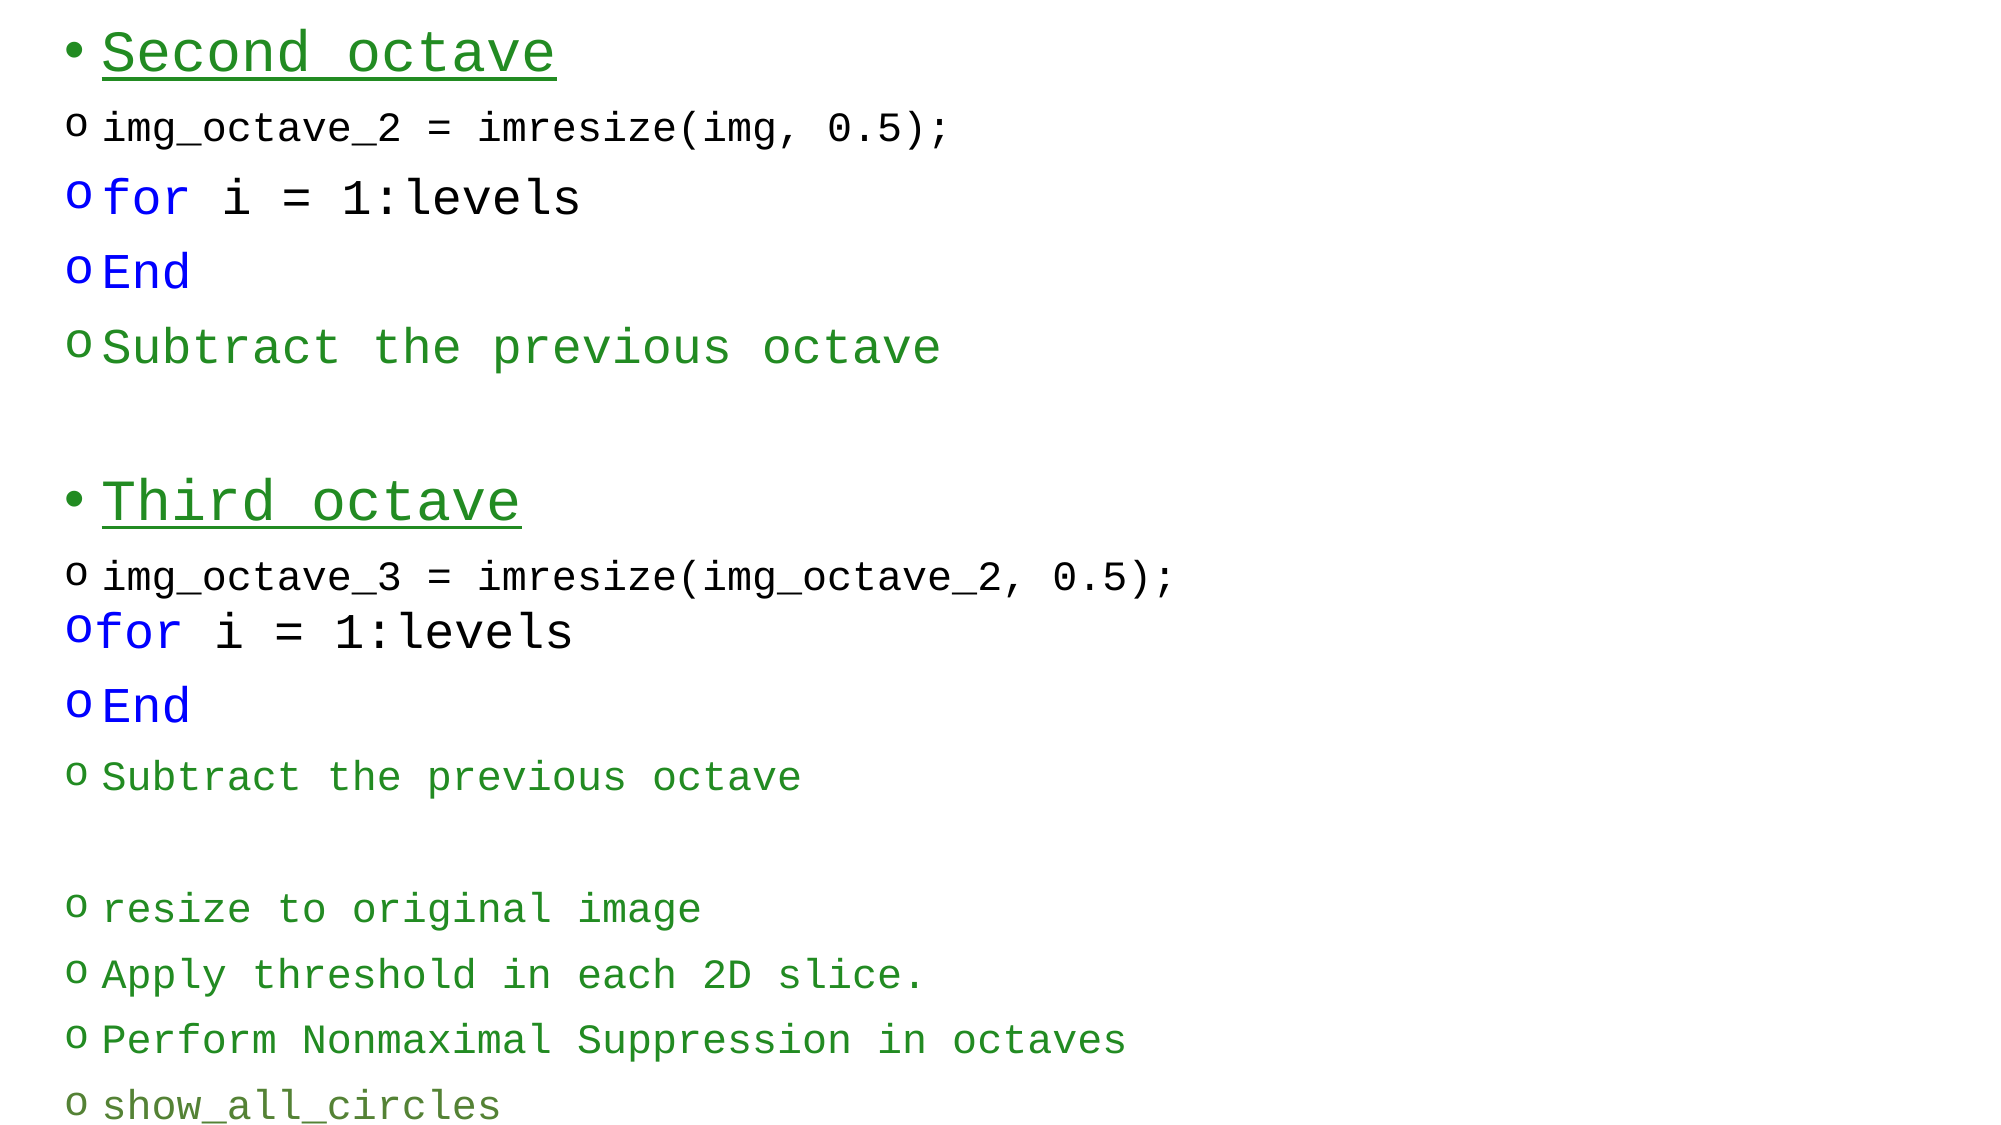

Second octave
img_octave_2 = imresize(img, 0.5);
for i = 1:levels
End
Subtract the previous octave

Third octave
img_octave_3 = imresize(img_octave_2, 0.5);
for i = 1:levels
End
Subtract the previous octave

resize to original image
Apply threshold in each 2D slice.
Perform Nonmaximal Suppression in octaves
show_all_circles